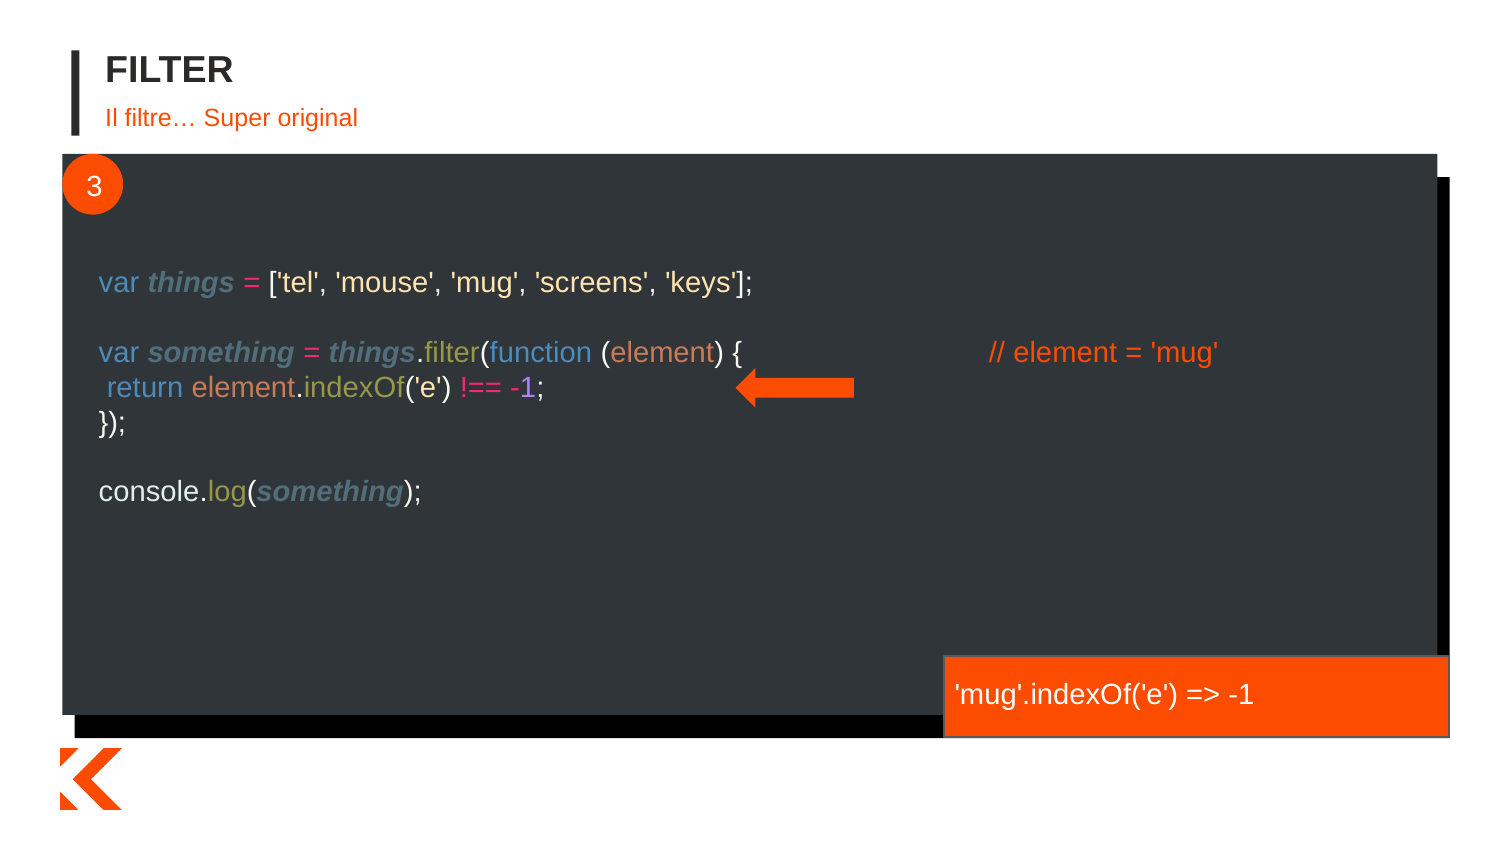

# FILTER
Il filtre… Super original
3

111
var things = ['tel', 'mouse', 'mug', 'screens', 'keys'];

var something = things.filter(function (element) {
 return element.indexOf('e') !== -1;
});

console.log(something);

// element = 'mug'

'mug'.indexOf('e') => -1